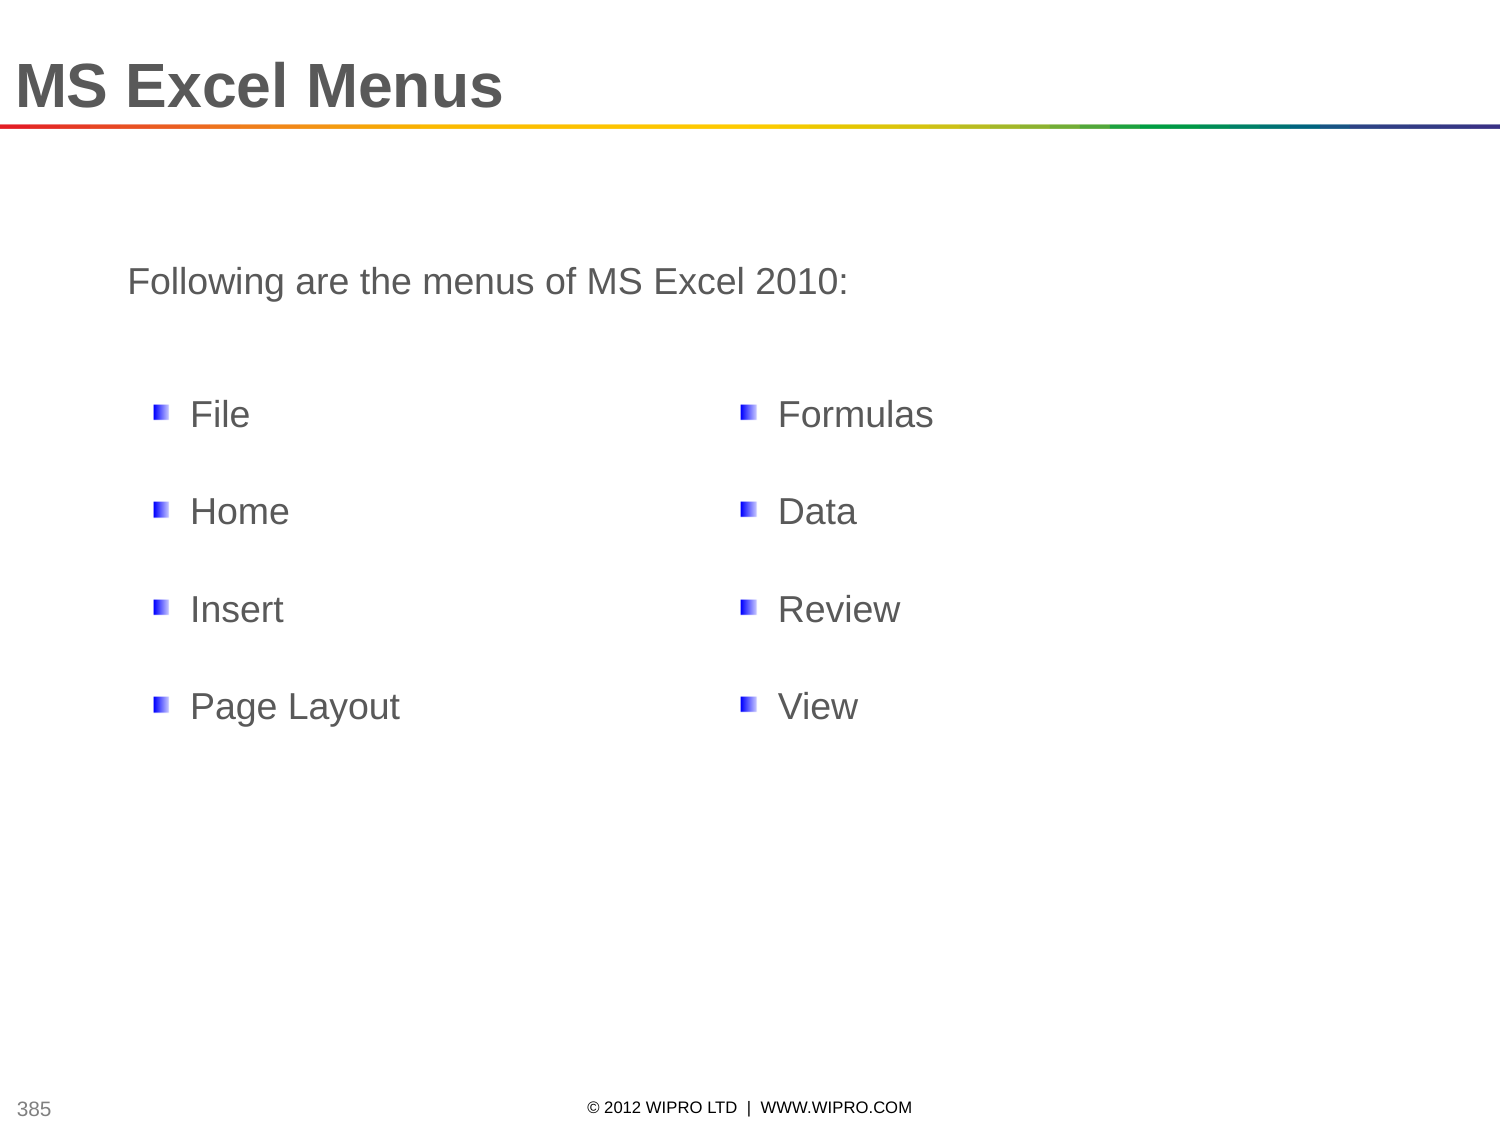

MS Excel Menus
Following are the menus of MS Excel 2010:
File
Home
Insert
Page Layout
Formulas
Data
Review
View